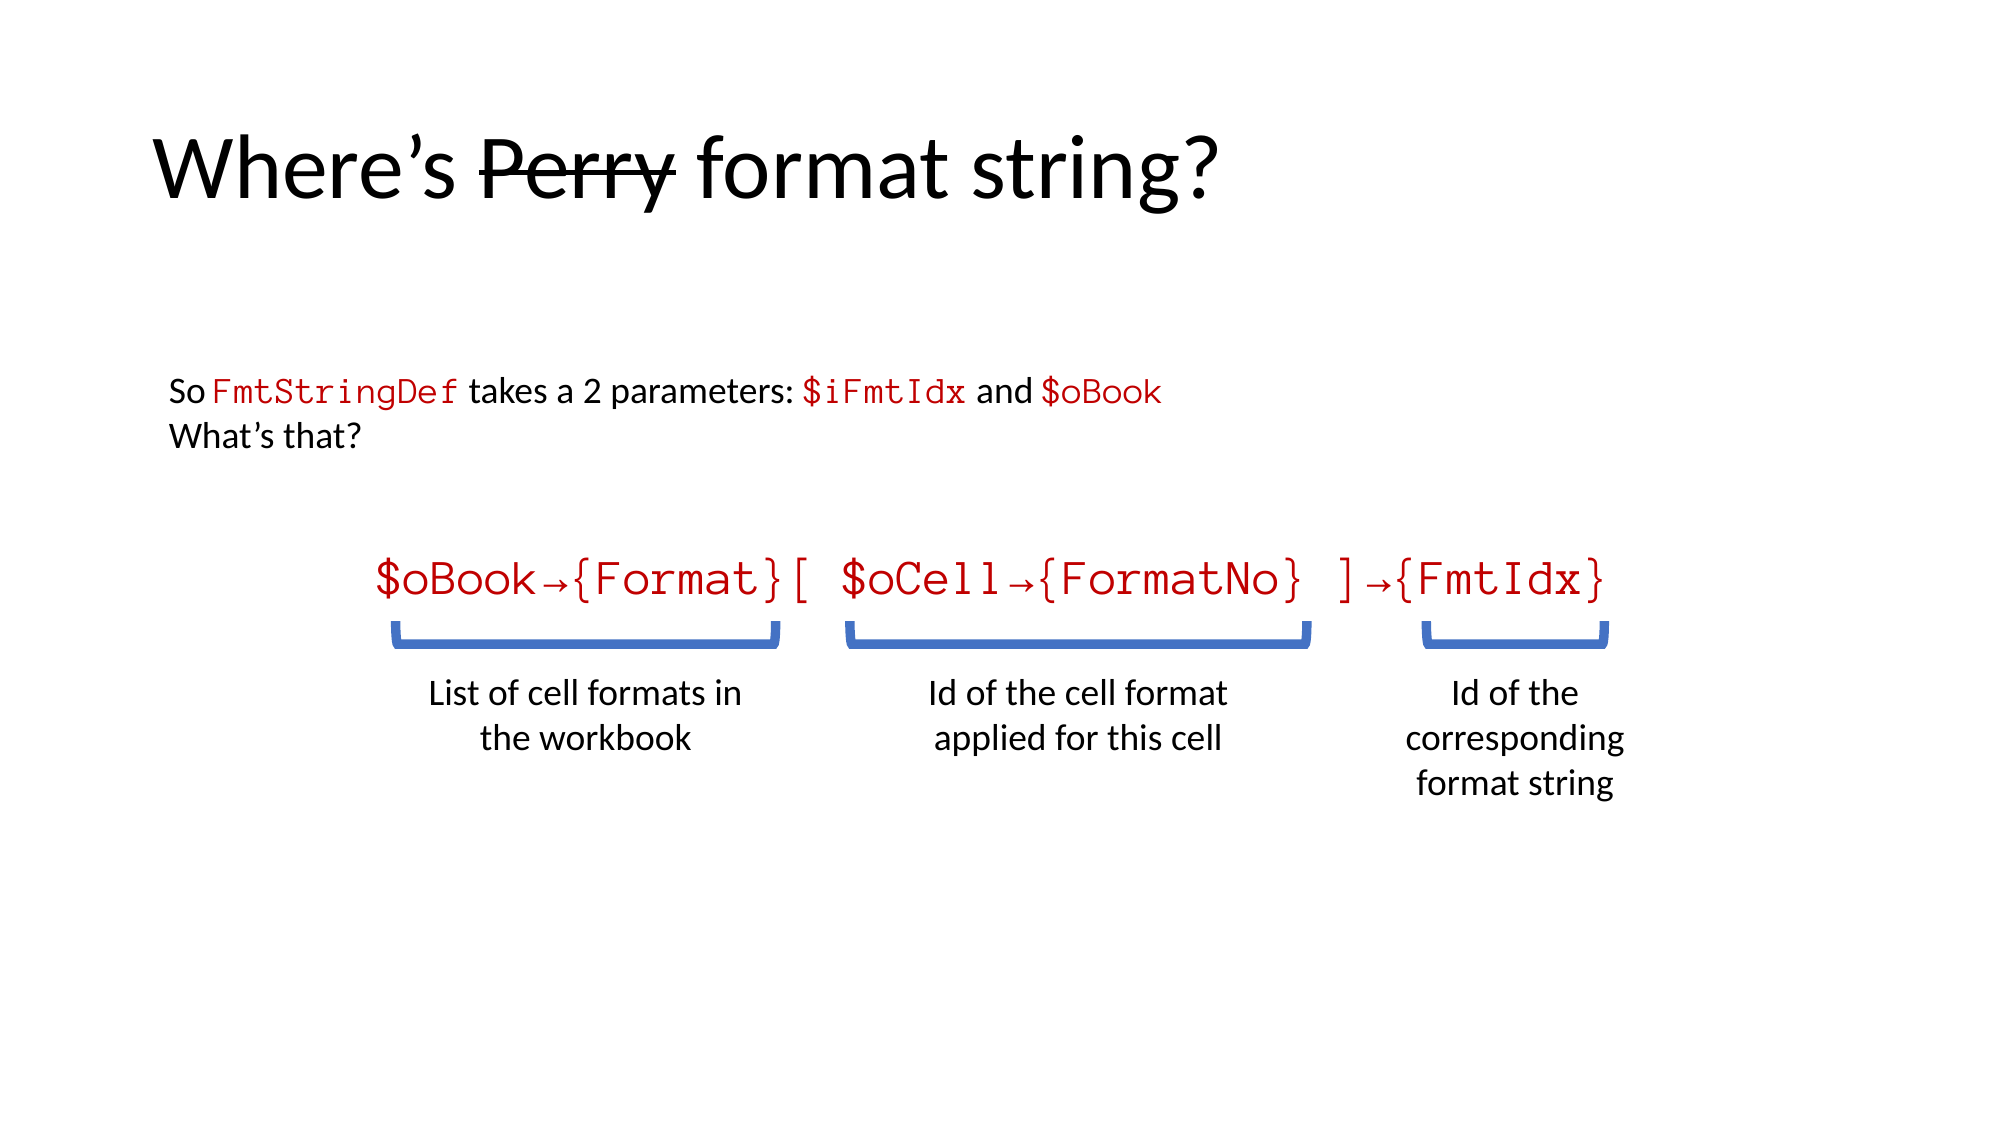

# Where’s Perry format string?
So FmtStringDef takes a 2 parameters: $iFmtIdx and $oBook
What’s that?

$oBook→{Format}[ $oCell→{FormatNo} ]→{FmtIdx}

Id of the cell format applied for this cell
Id of the corresponding format string
List of cell formats in the workbook